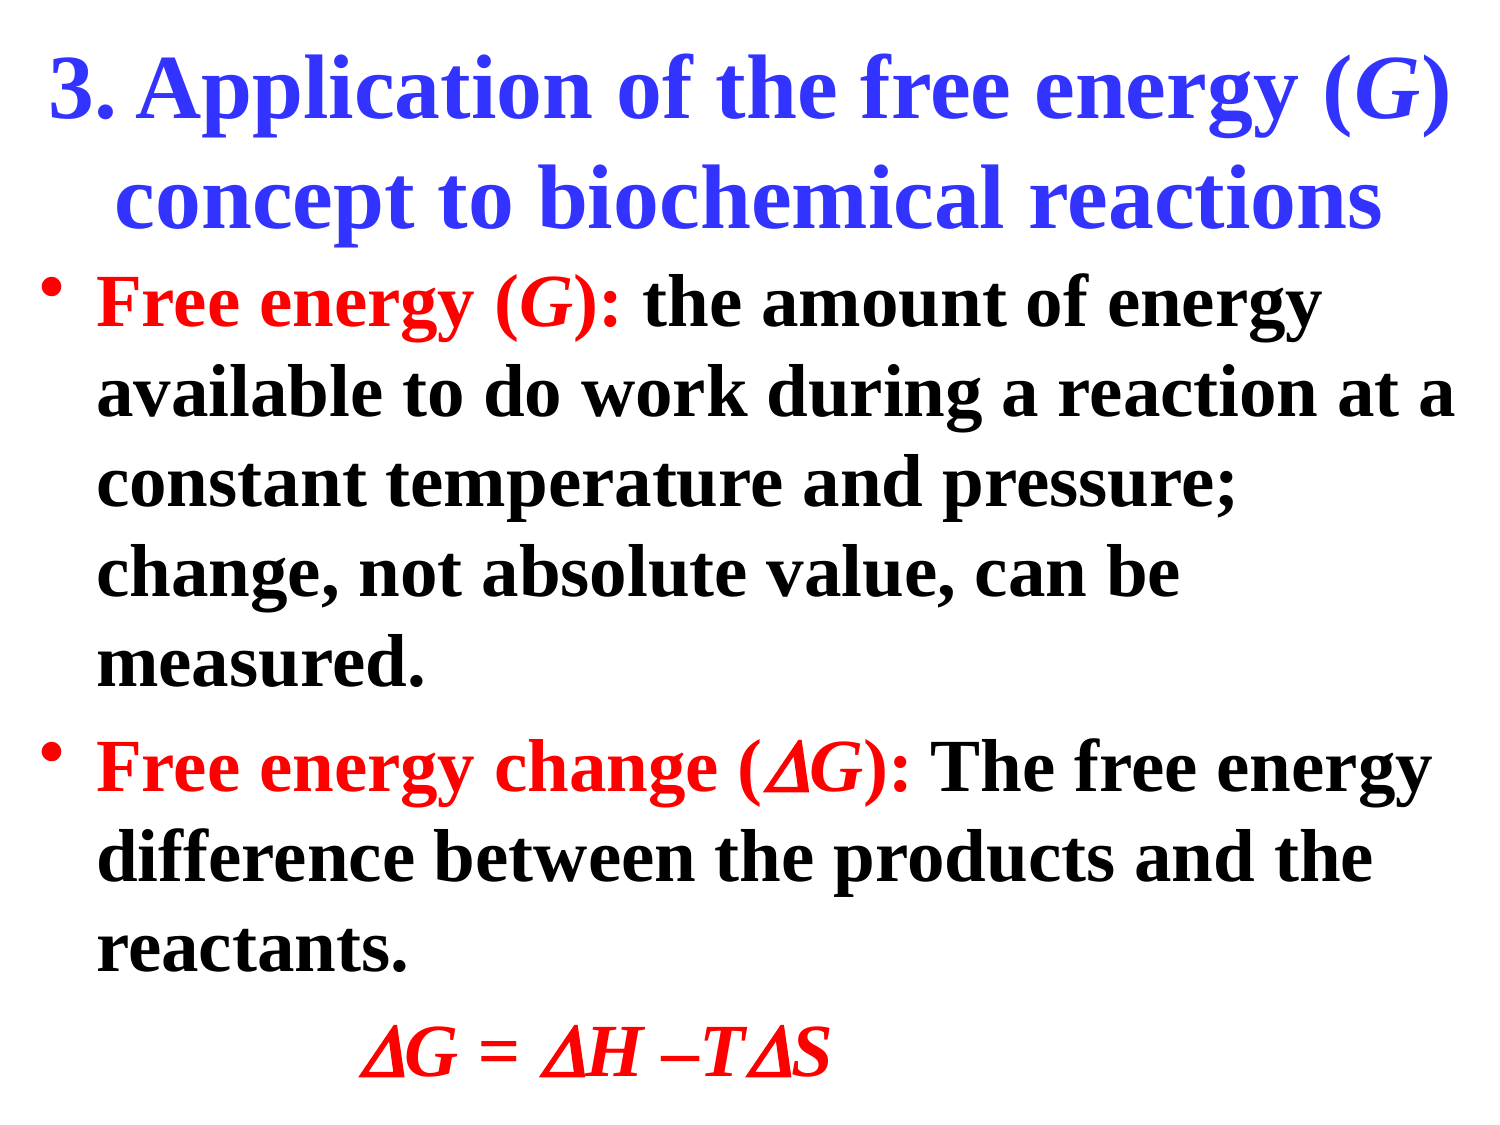

# 3. Application of the free energy (G) concept to biochemical reactions
Free energy (G): the amount of energy available to do work during a reaction at a constant temperature and pressure; change, not absolute value, can be measured.
Free energy change (ΔG): The free energy difference between the products and the reactants.
                 ΔG = ΔH –TΔS